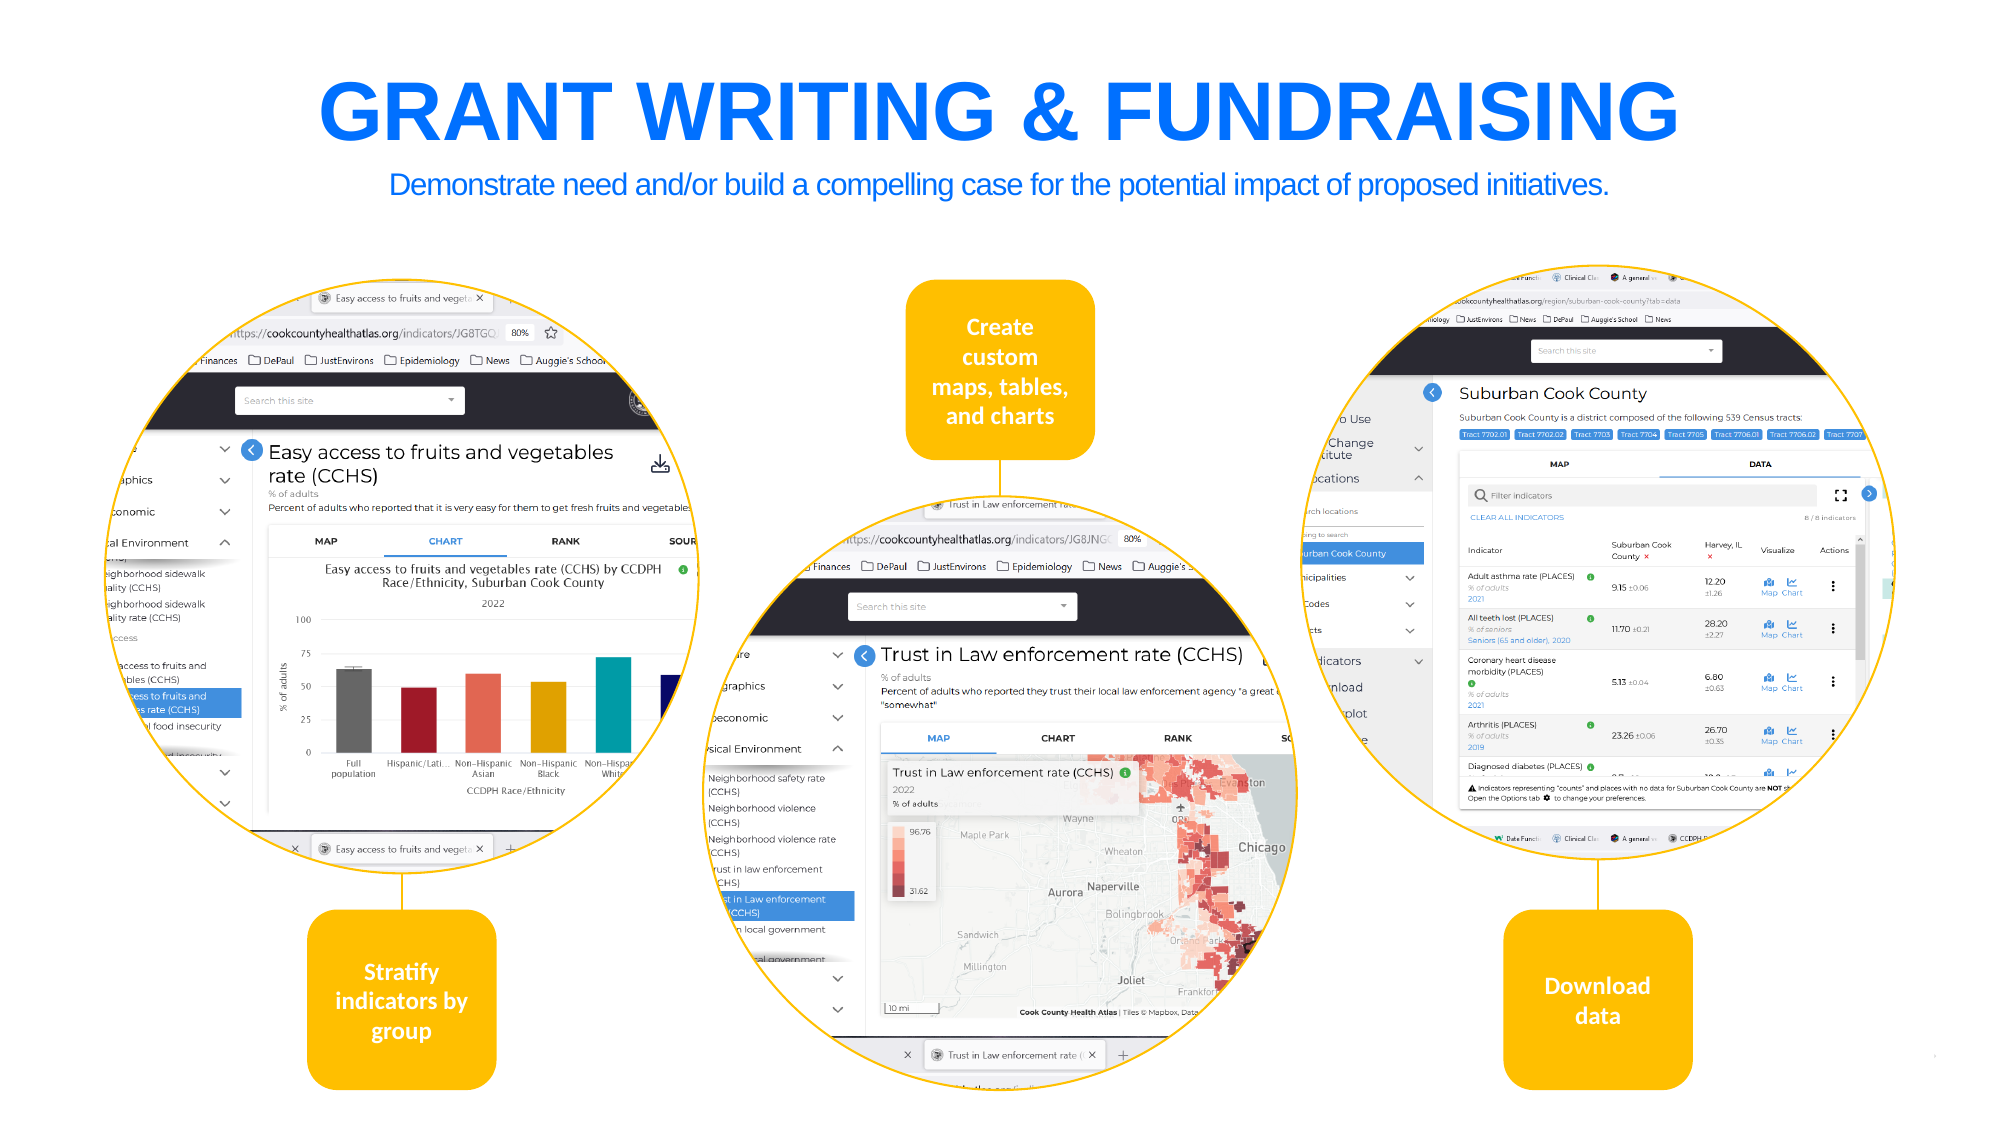

GRANT WRITING & FUNDRAISING
Demonstrate need and/or build a compelling case for the potential impact of proposed initiatives.

Download data

Stratify
indicators by group
Create custom
maps, tables, and charts